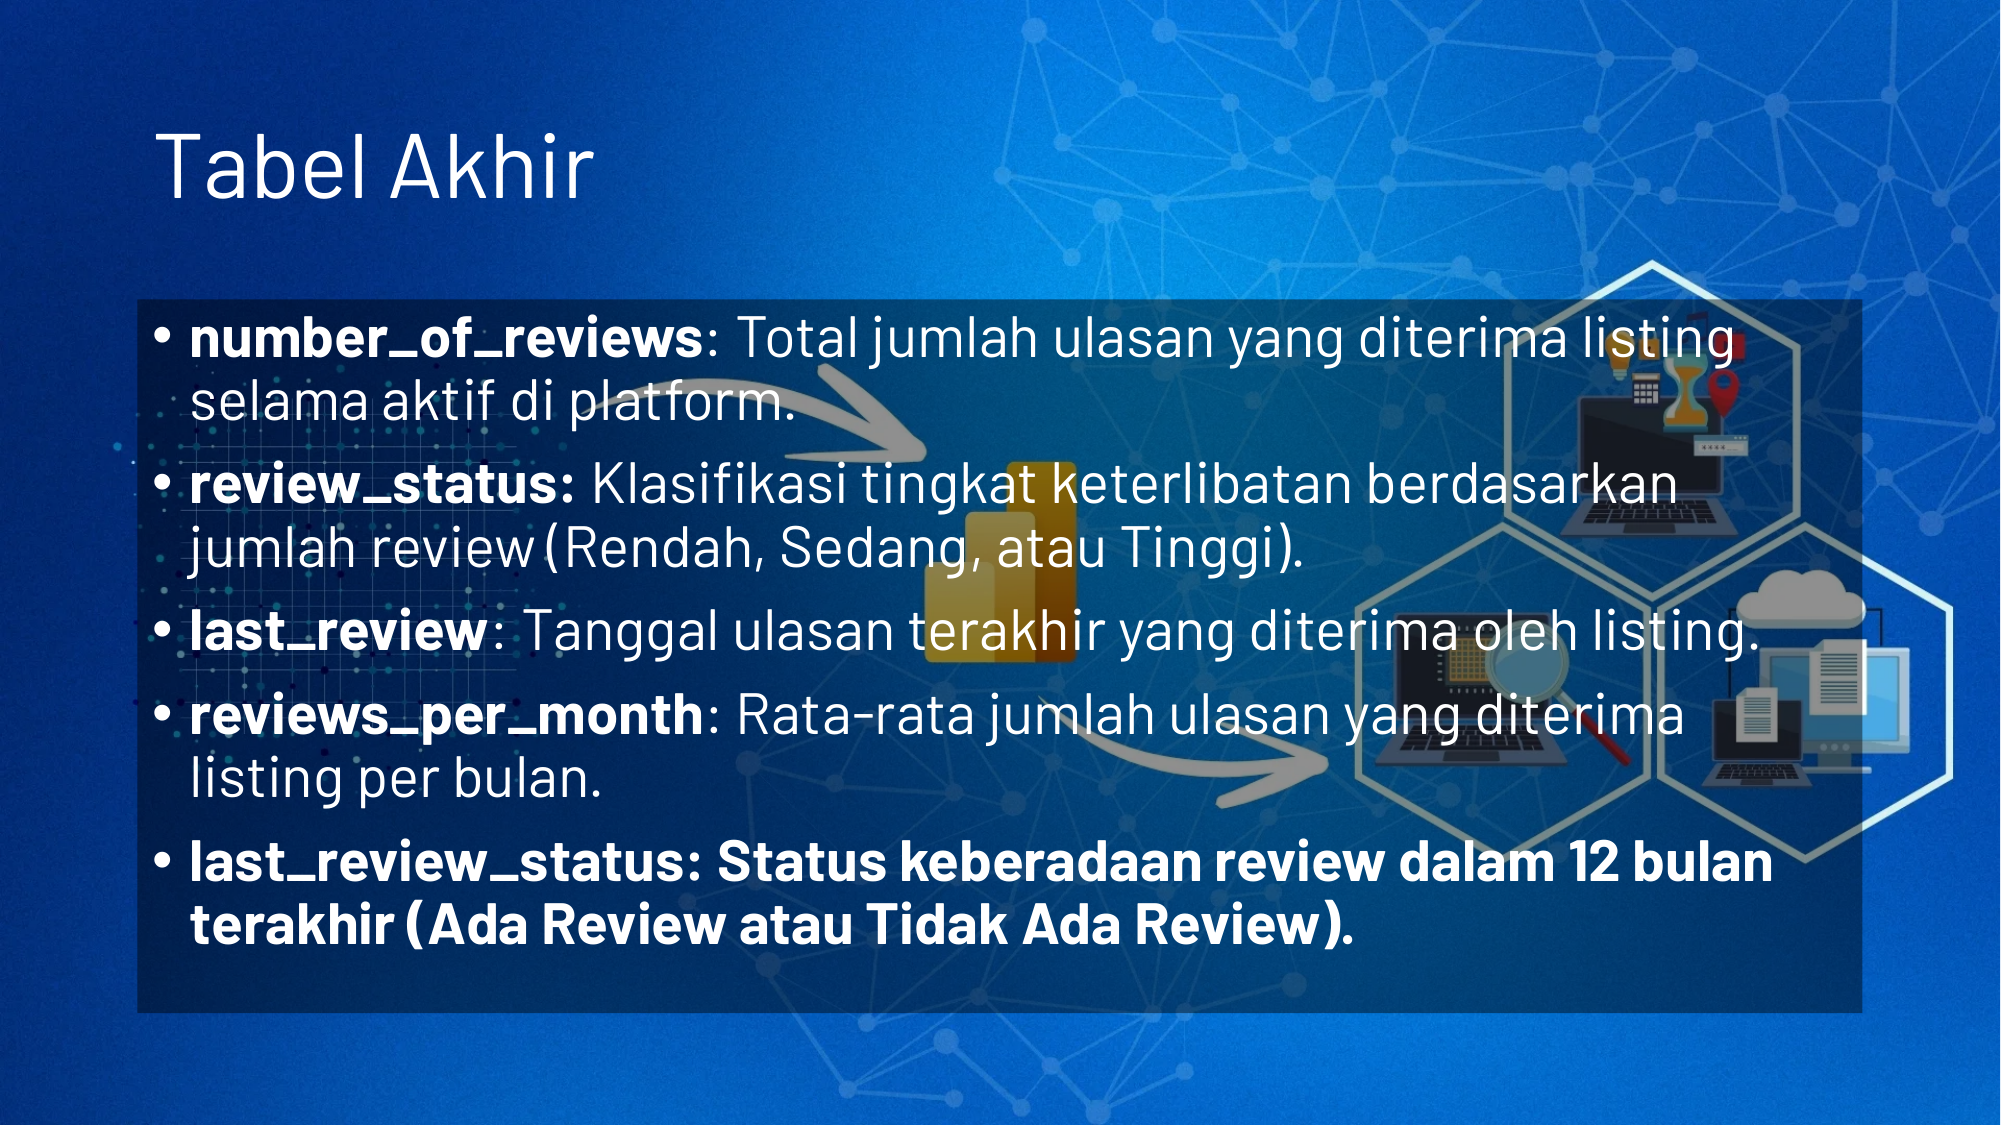

# Tabel Akhir
number_of_reviews: Total jumlah ulasan yang diterima listing selama aktif di platform.
review_status: Klasifikasi tingkat keterlibatan berdasarkan jumlah review (Rendah, Sedang, atau Tinggi).
last_review: Tanggal ulasan terakhir yang diterima oleh listing.
reviews_per_month: Rata-rata jumlah ulasan yang diterima listing per bulan.
last_review_status: Status keberadaan review dalam 12 bulan terakhir (Ada Review atau Tidak Ada Review).